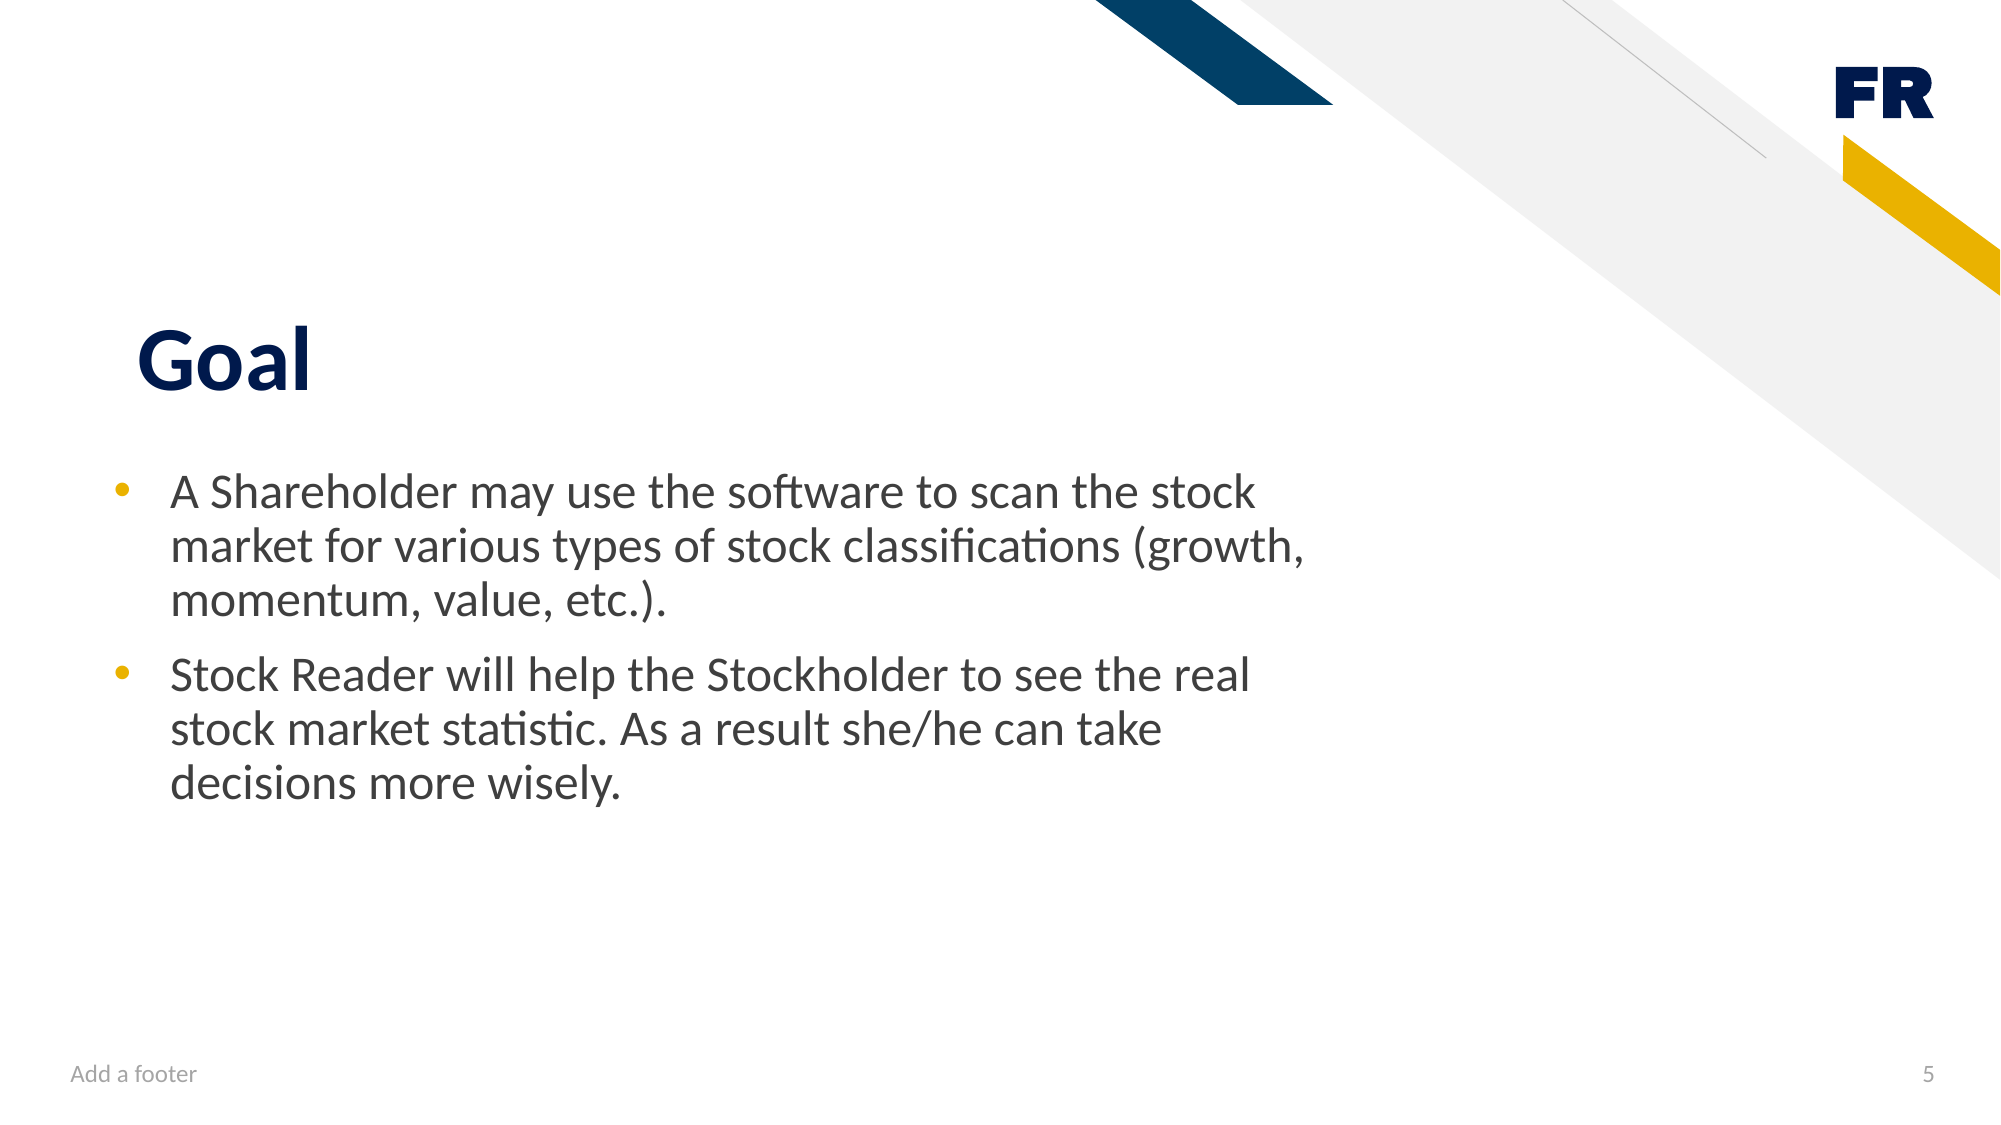

# Goal
A Shareholder may use the software to scan the stock market for various types of stock classifications (growth, momentum, value, etc.).
Stock Reader will help the Stockholder to see the real stock market statistic. As a result she/he can take decisions more wisely.
Add a footer
5